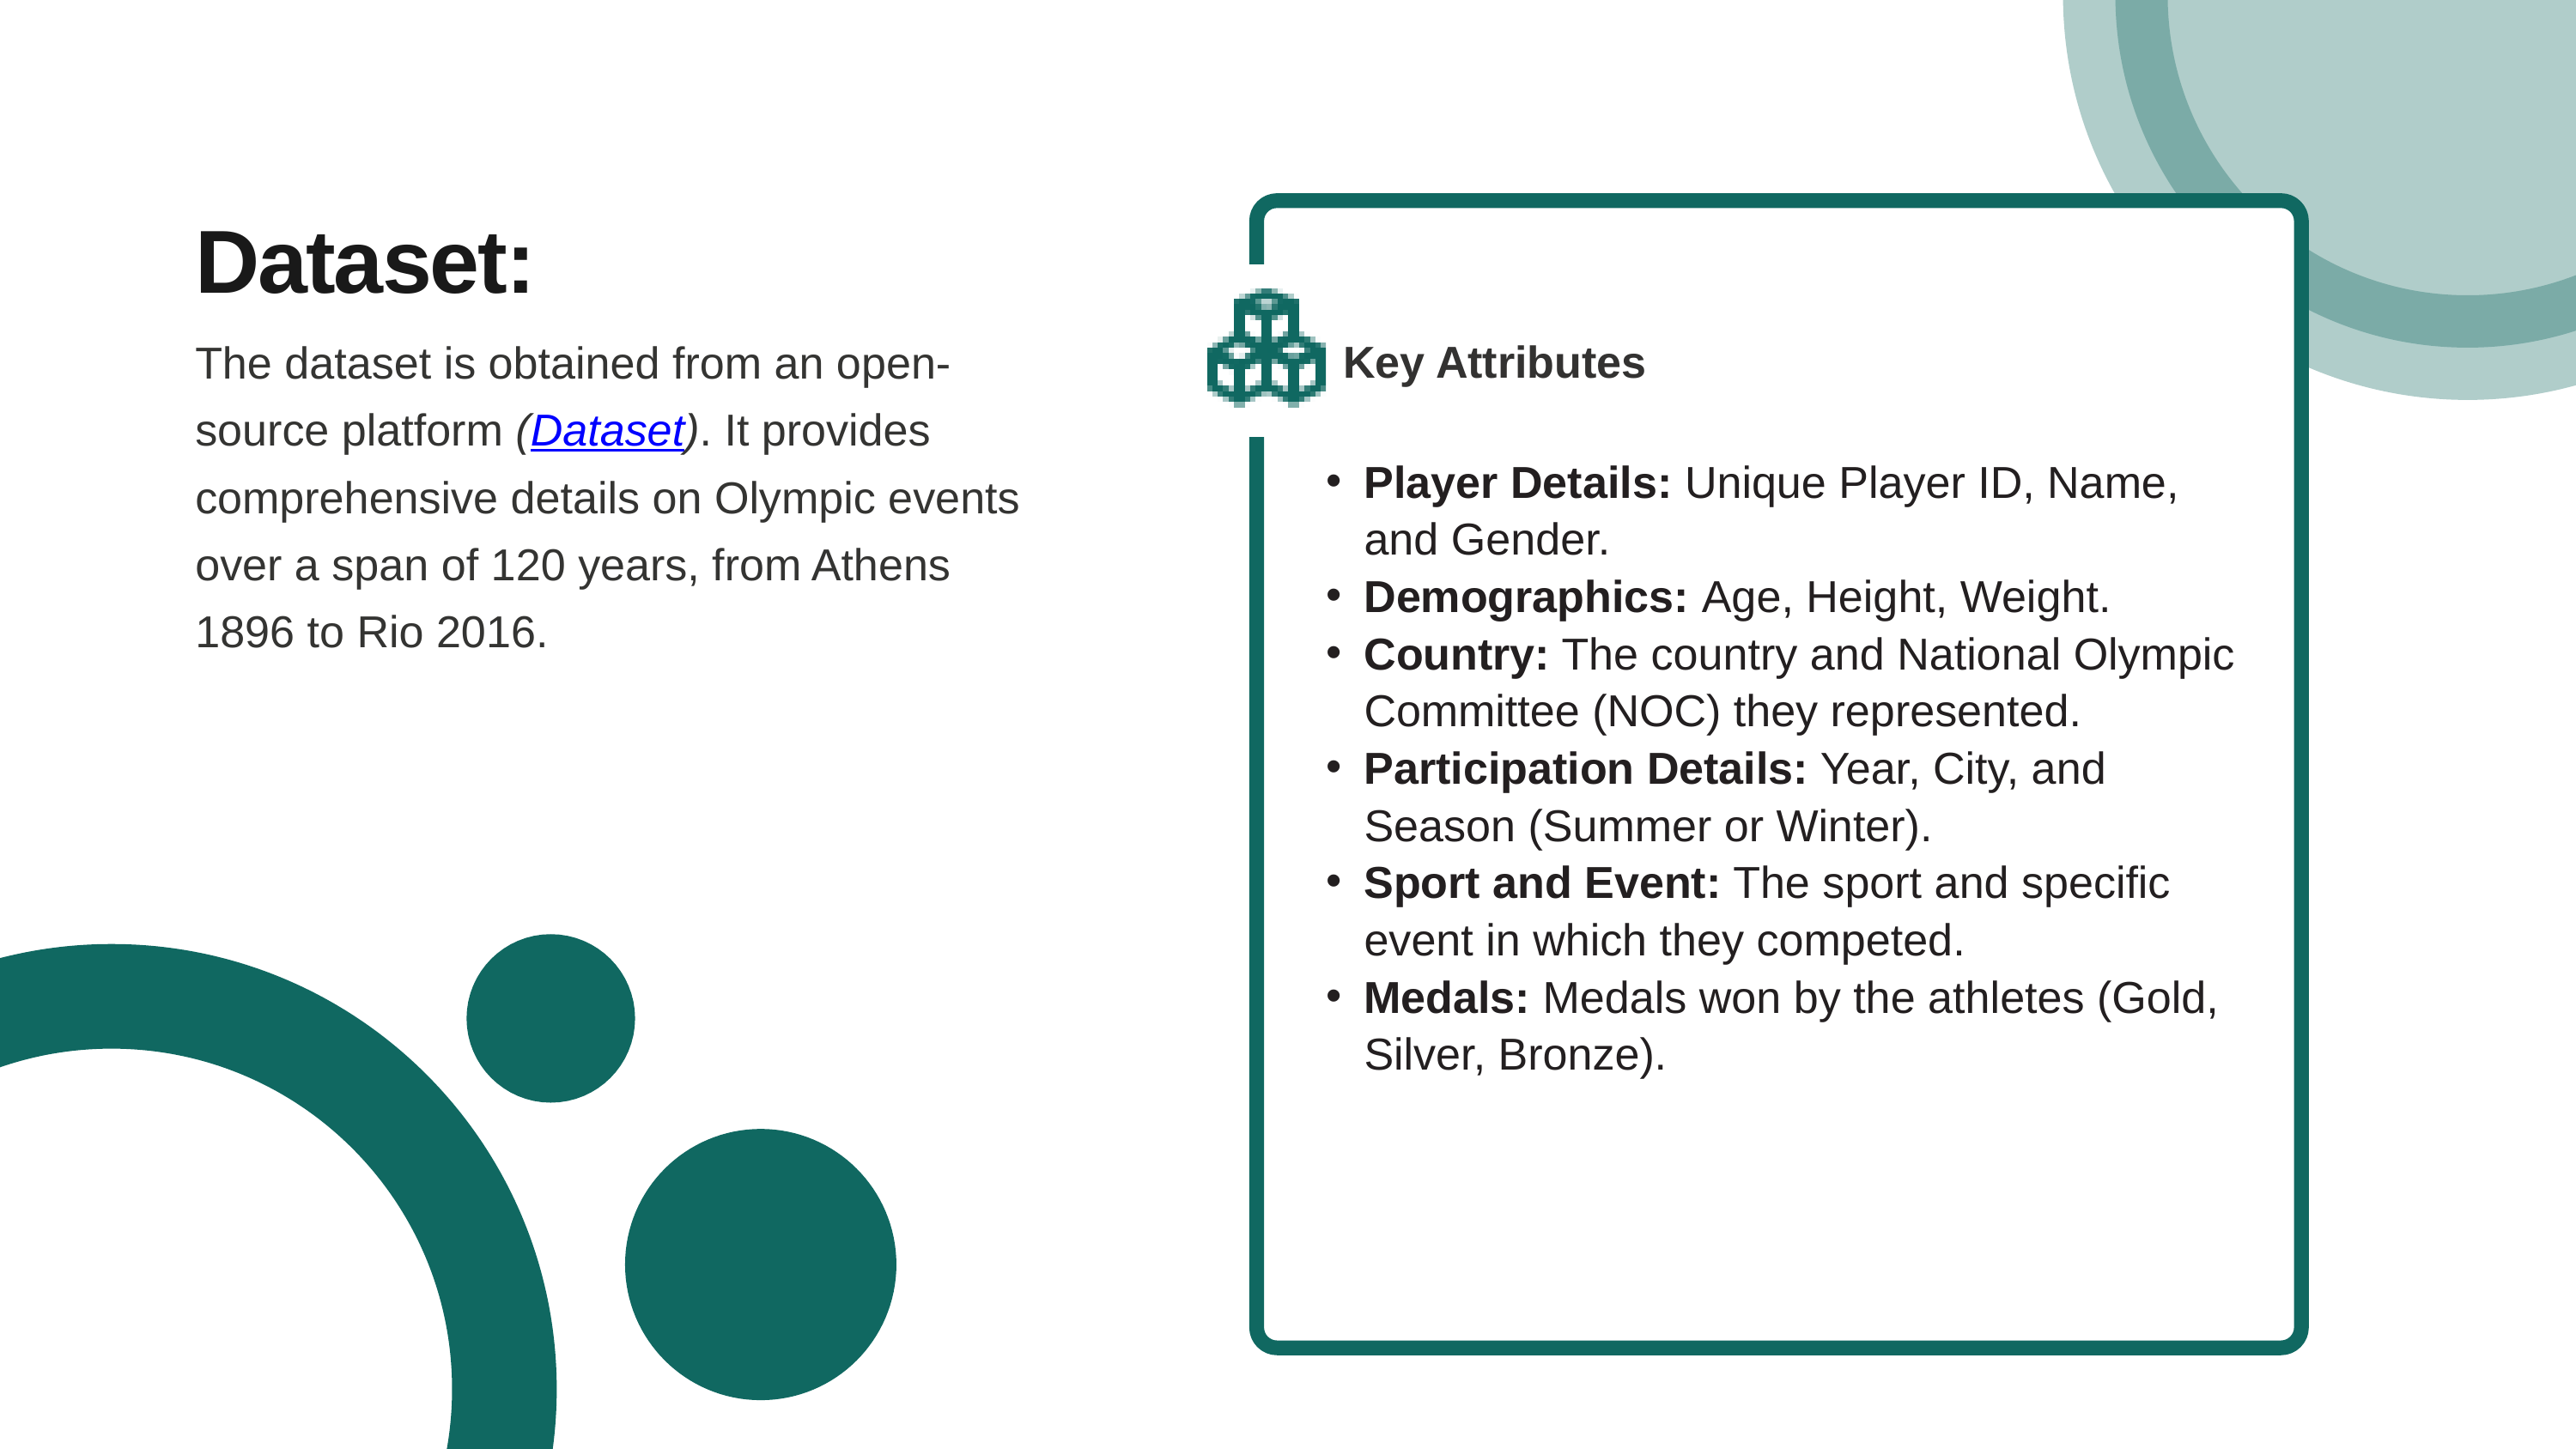

Dataset:

The dataset is obtained from an open-source platform (Dataset). It provides comprehensive details on Olympic events over a span of 120 years, from Athens 1896 to Rio 2016.

Key Attributes
Player Details: Unique Player ID, Name, and Gender.
Demographics: Age, Height, Weight.
Country: The country and National Olympic Committee (NOC) they represented.
Participation Details: Year, City, and Season (Summer or Winter).
Sport and Event: The sport and specific event in which they competed.
Medals: Medals won by the athletes (Gold, Silver, Bronze).